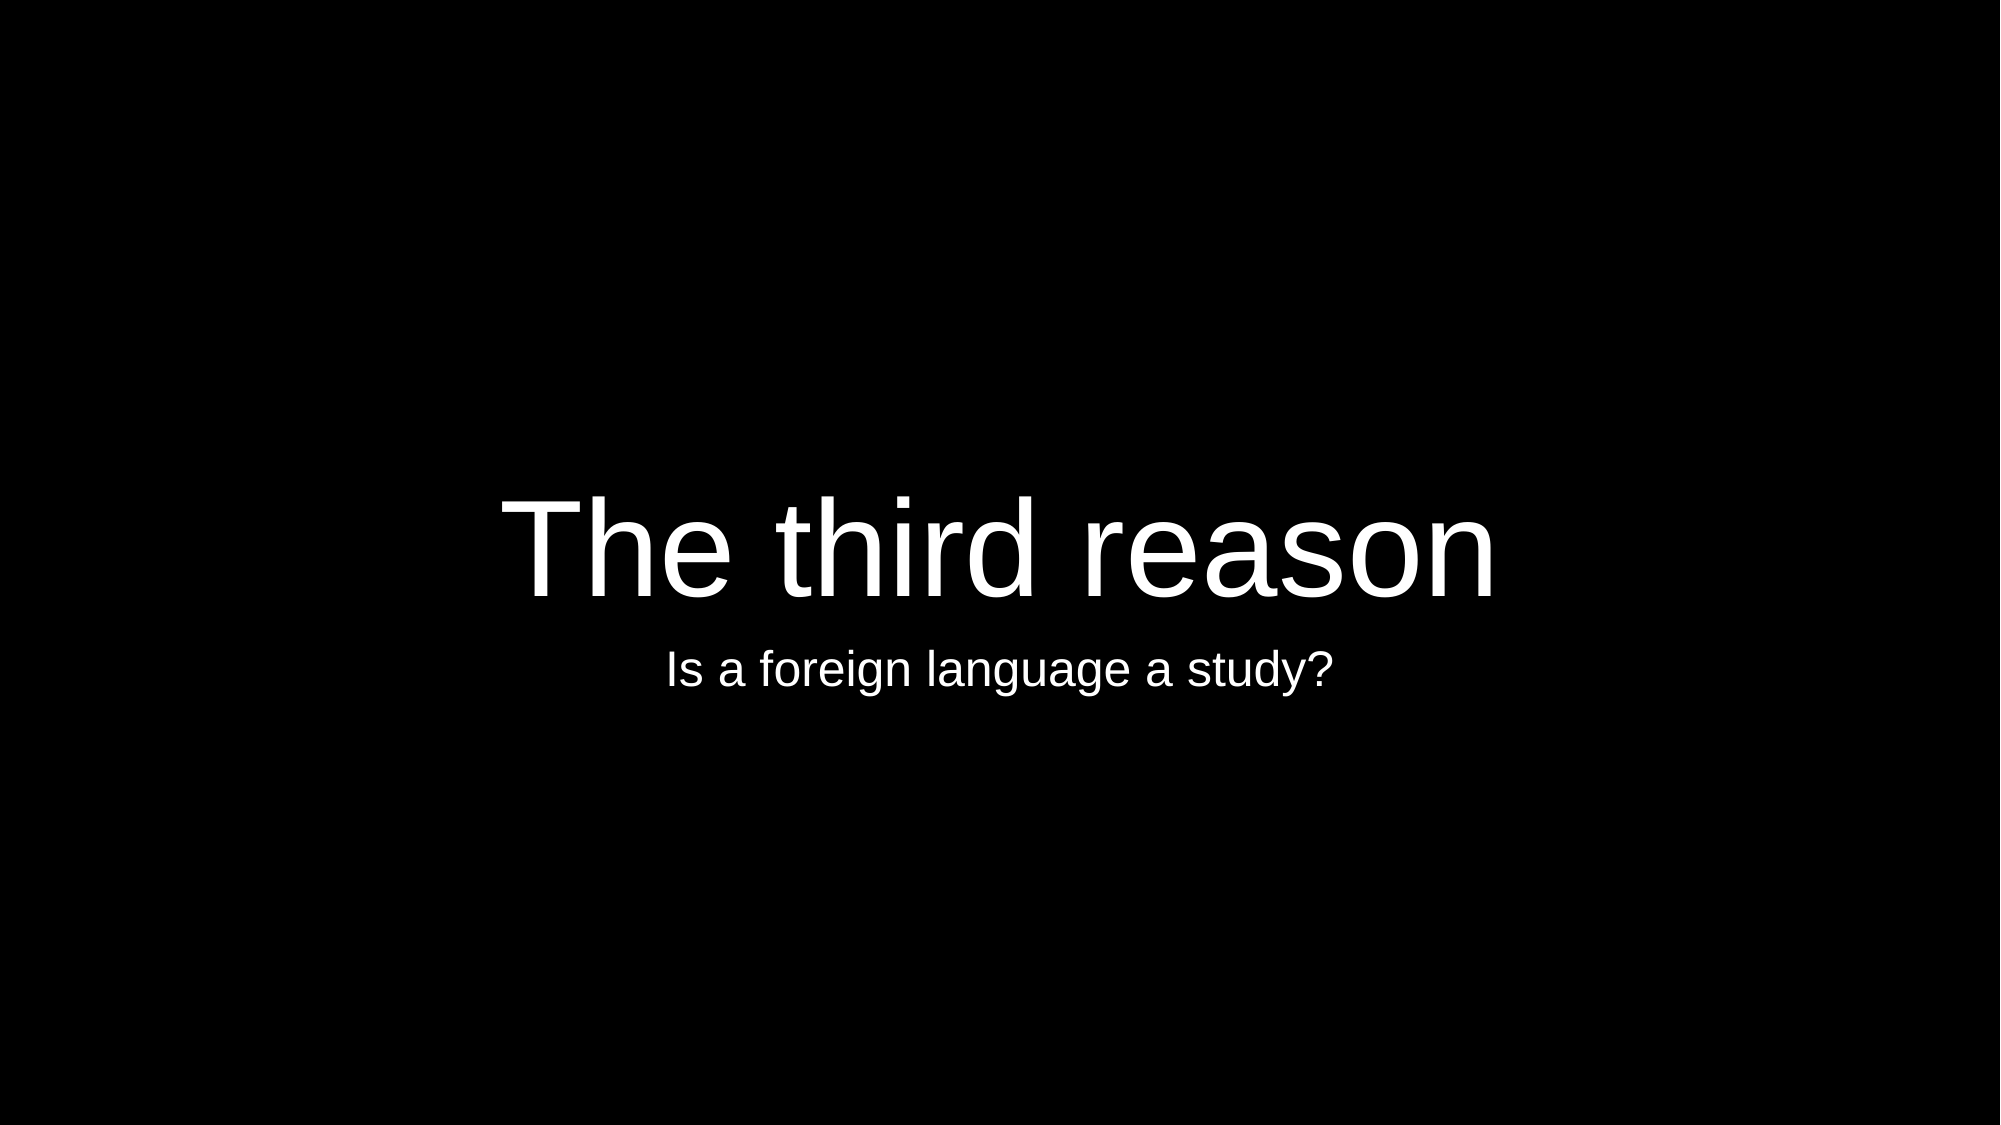

The third reason
Is a foreign language a study?